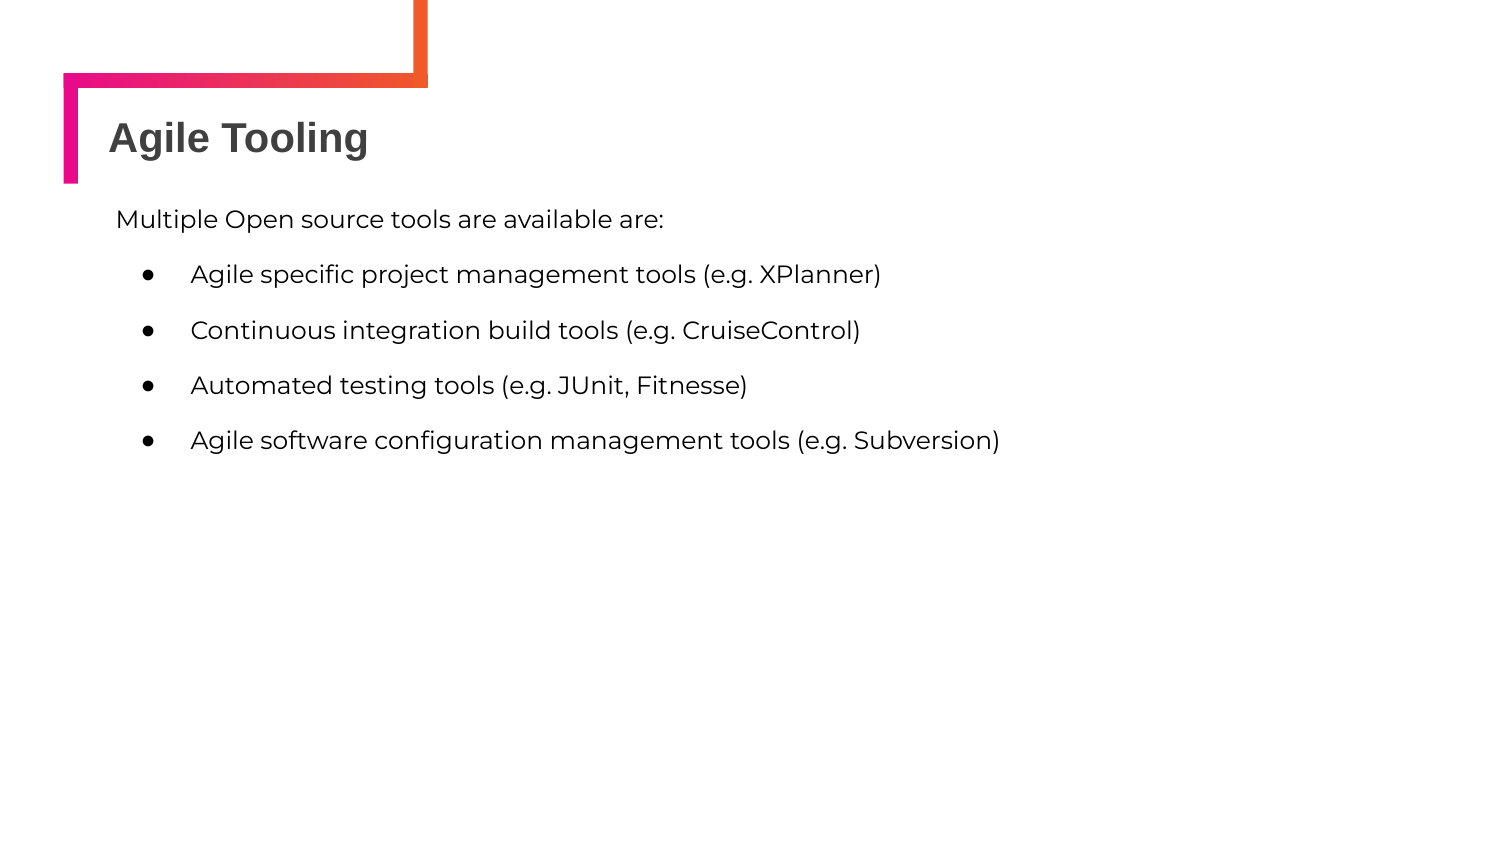

# Agile Tooling
Multiple Open source tools are available are:
Agile specific project management tools (e.g. XPlanner)
Continuous integration build tools (e.g. CruiseControl)
Automated testing tools (e.g. JUnit, Fitnesse)
Agile software configuration management tools (e.g. Subversion)